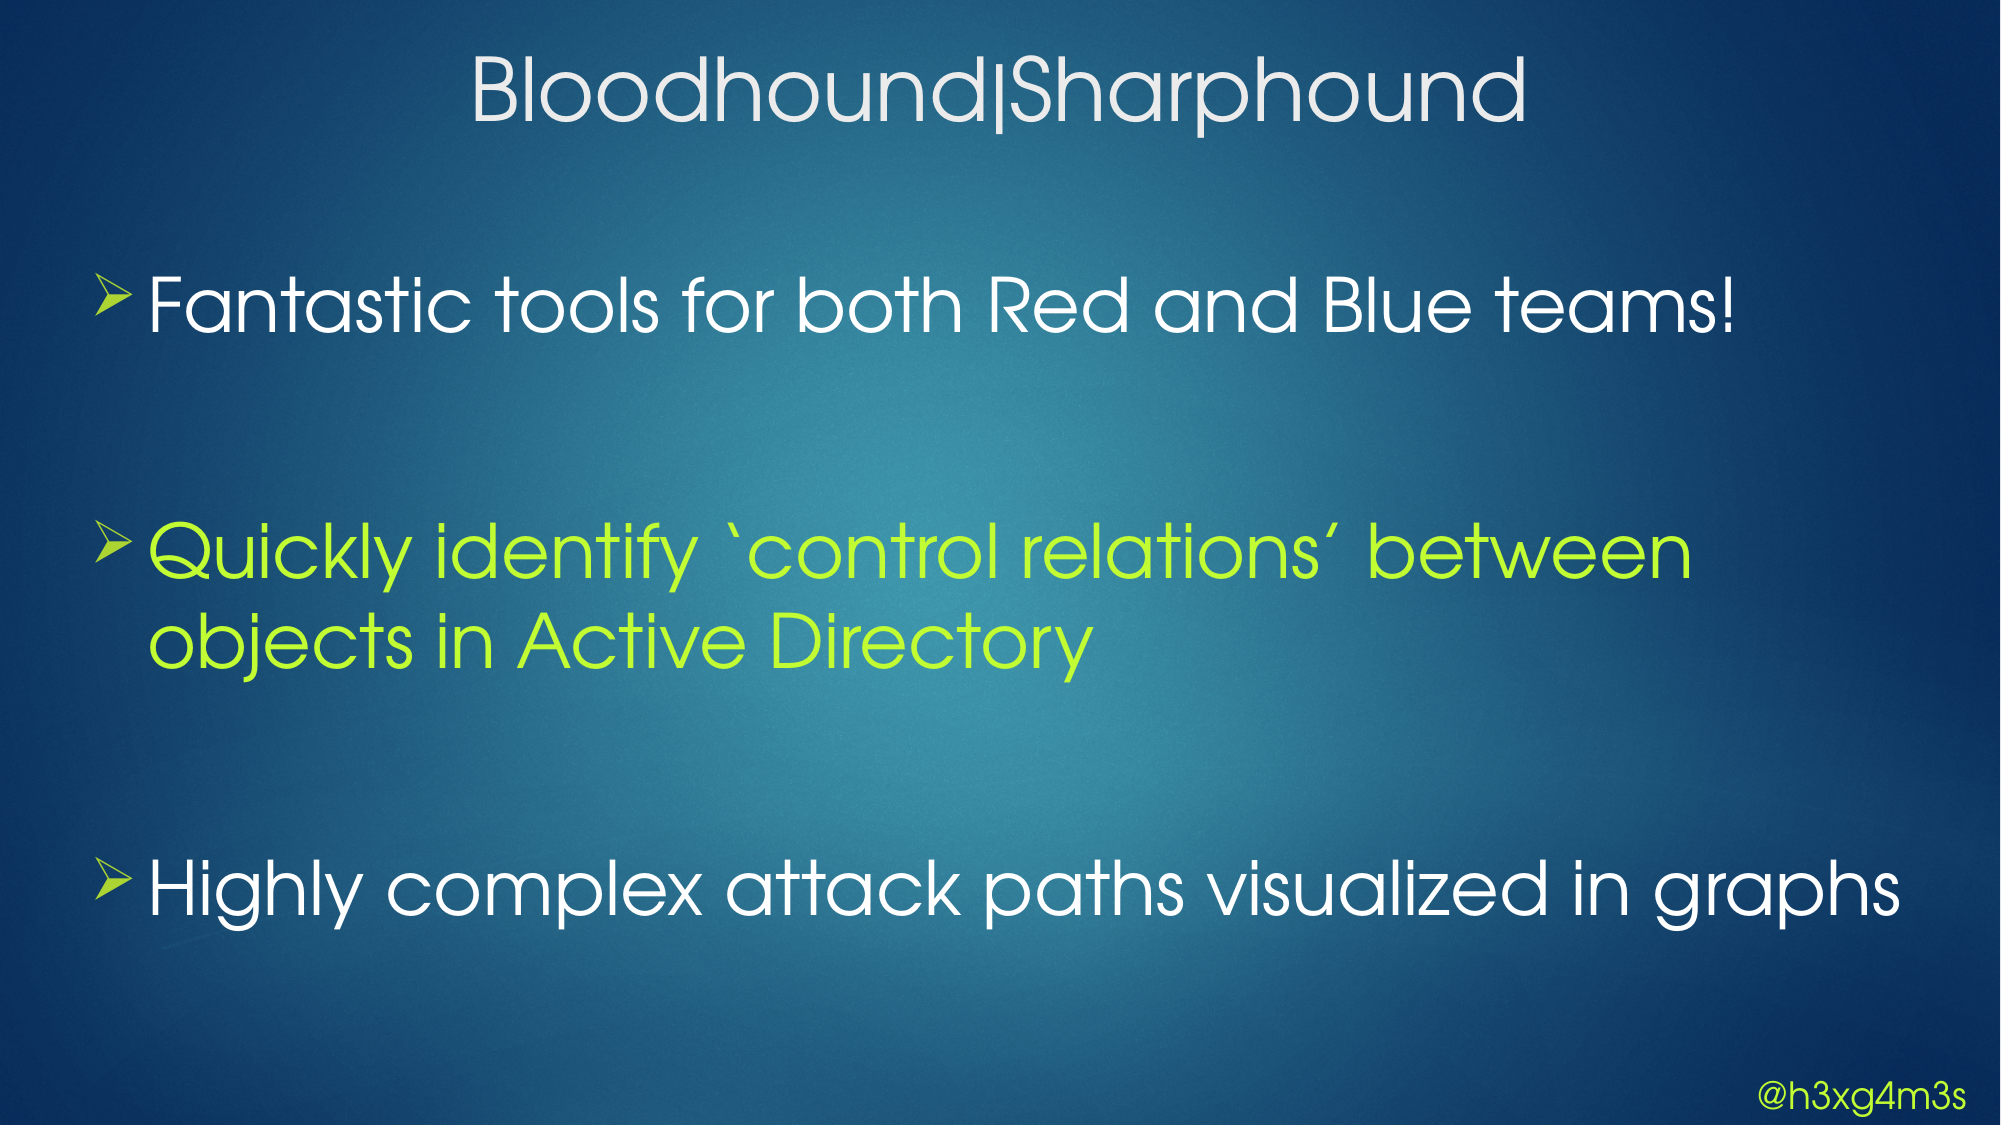

# Bloodhound|Sharphound
Fantastic tools for both Red and Blue teams!

Quickly identify ‘control relations’ between objects in Active Directory

Highly complex attack paths visualized in graphs
@h3xg4m3s